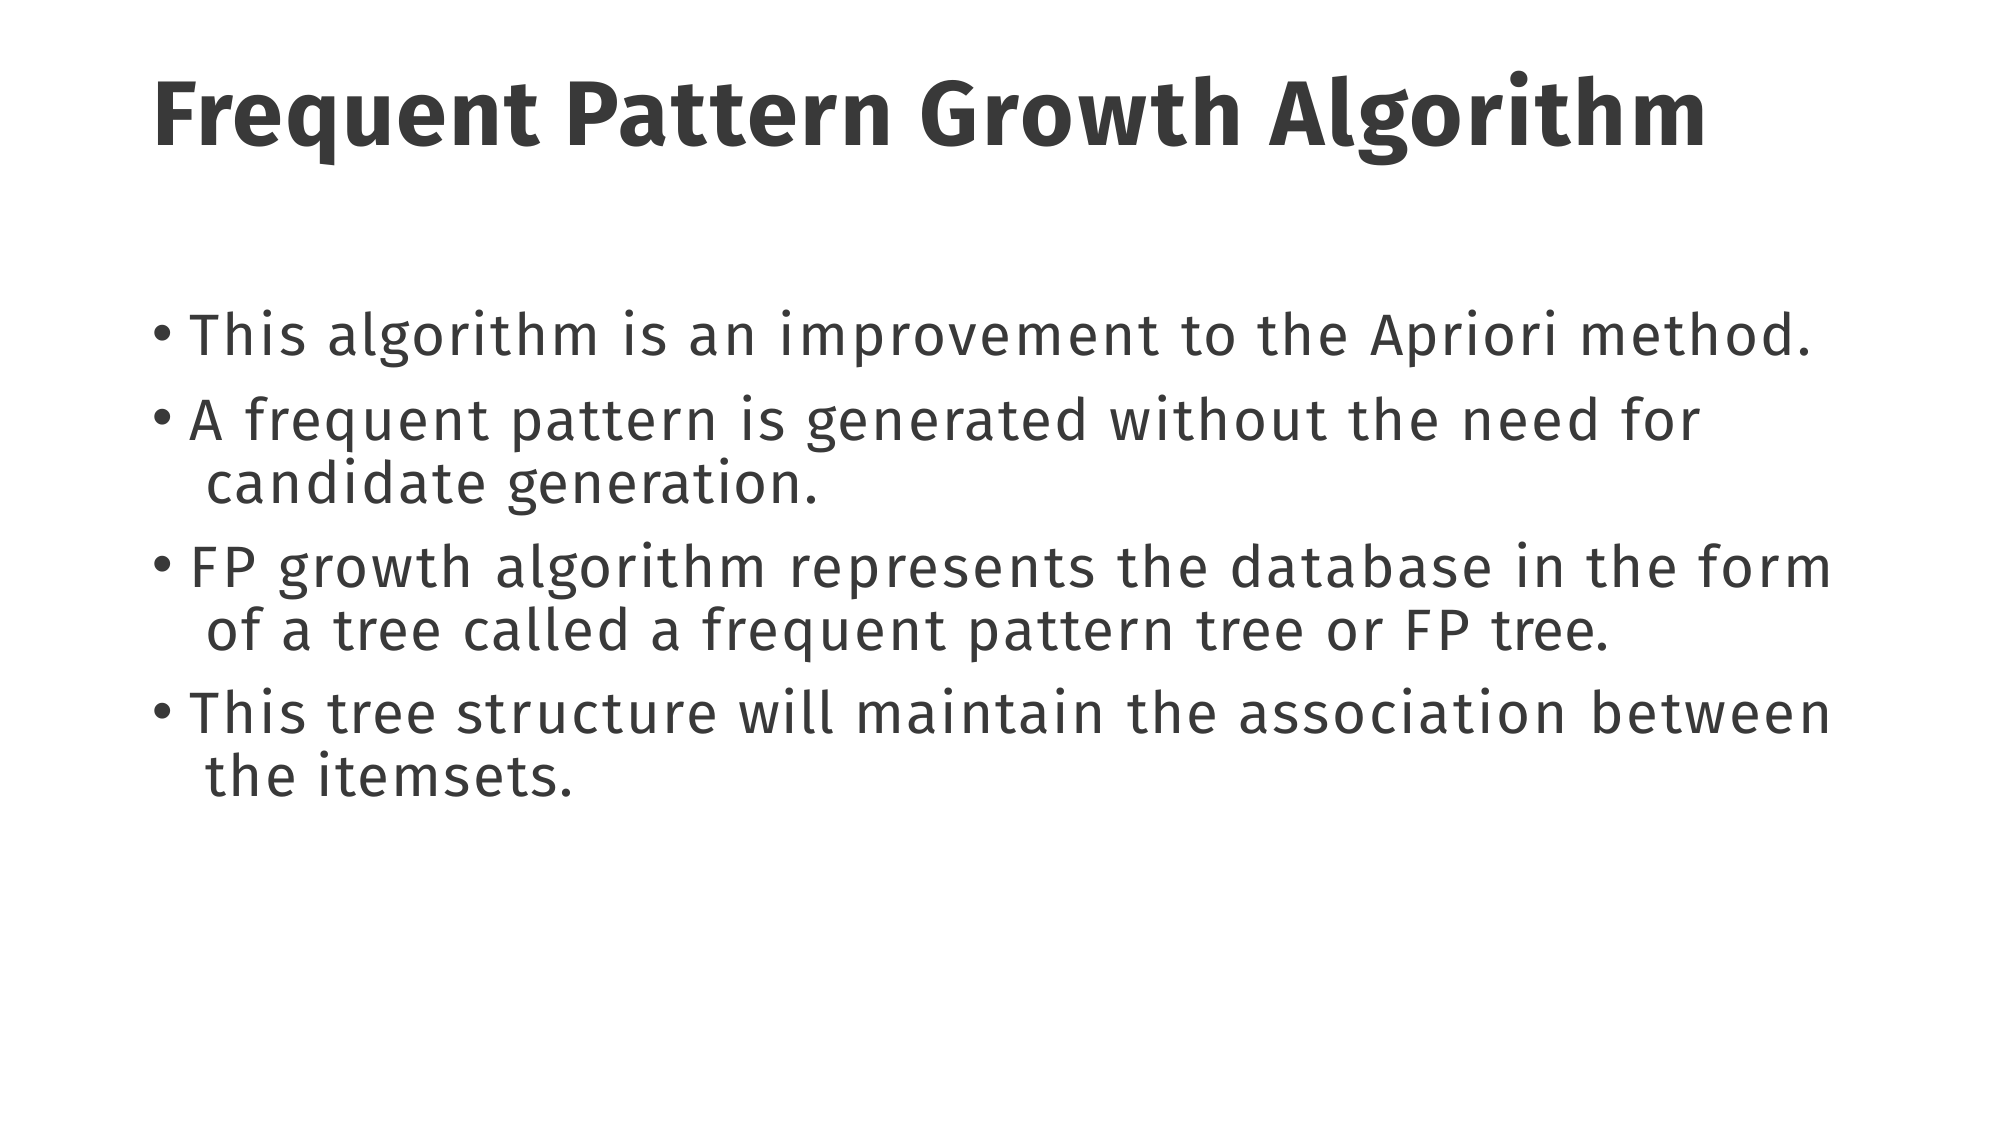

# Frequent Pattern Growth Algorithm
This algorithm is an improvement to the Apriori method.
A frequent pattern is generated without the need for  candidate generation.
FP growth algorithm represents the database in the form  of a tree called a frequent pattern tree or FP tree.
This tree structure will maintain the association between  the itemsets.